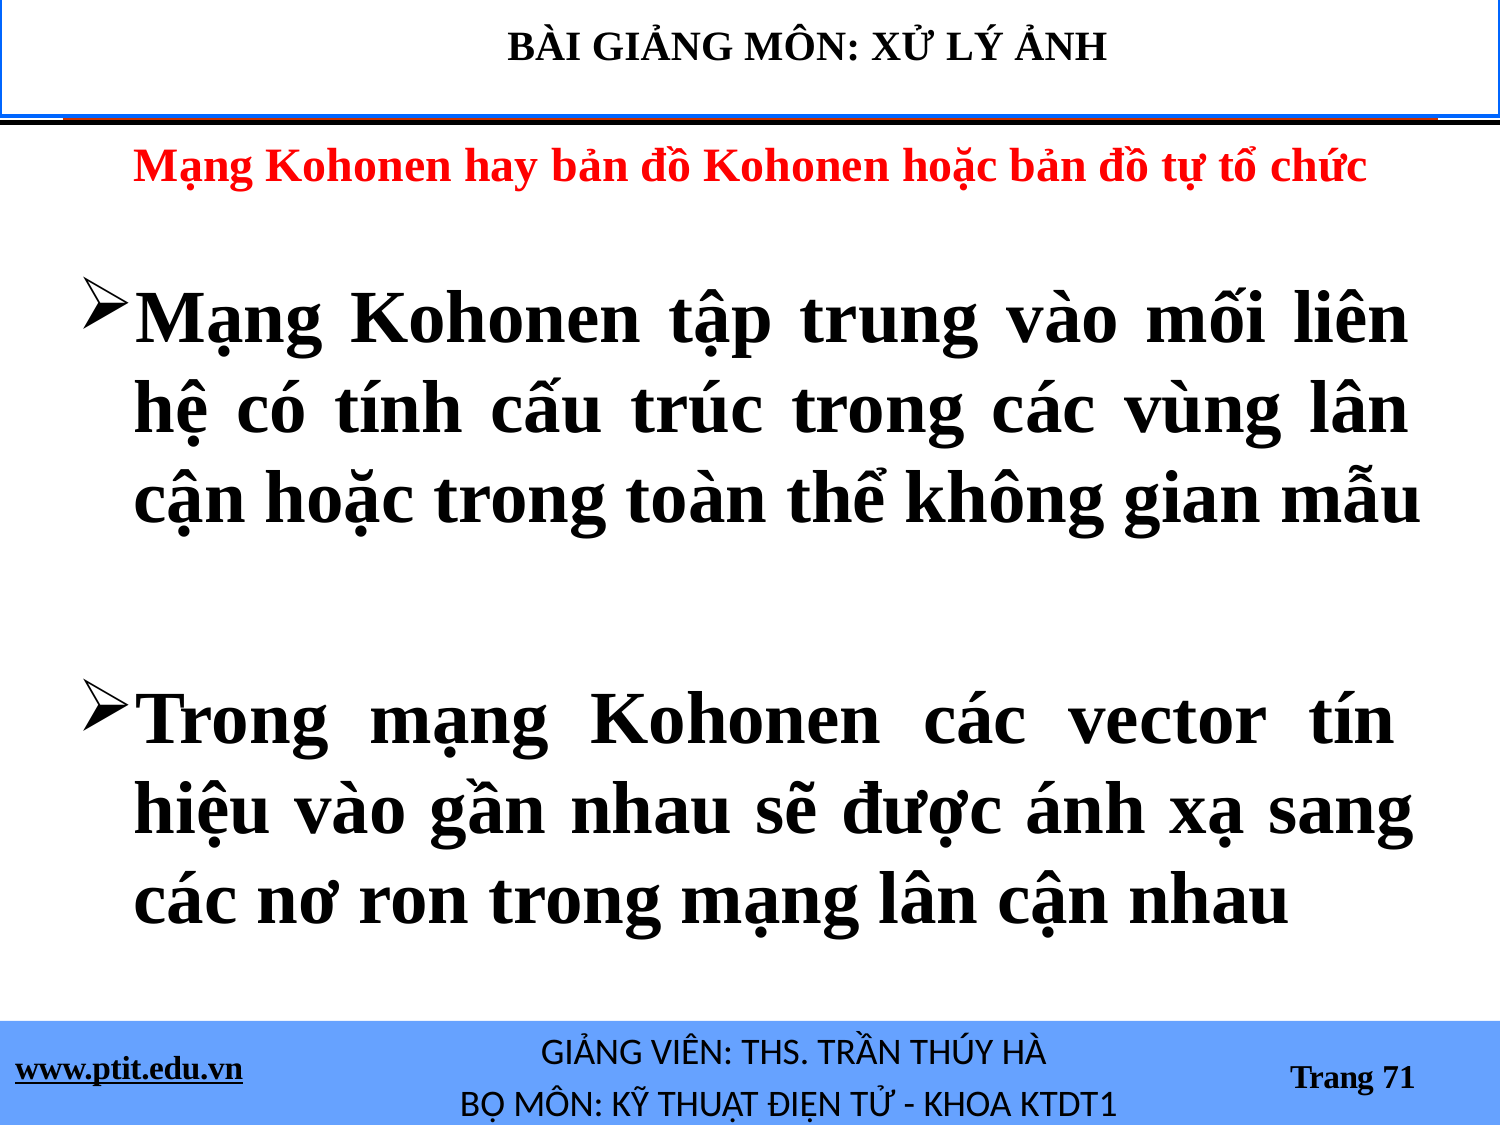

BÀI GIẢNG MÔN: XỬ LÝ ẢNH

Mạng Kohonen hay bản đồ Kohonen hoặc bản đồ tự tổ chức
Mạng Kohonen tập trung vào mối liên  hệ có tính cấu trúc trong các vùng lân  cận hoặc trong toàn thể không gian mẫu

Trong mạng Kohonen các vector tín  hiệu vào gần nhau sẽ được ánh xạ sang  các nơ ron trong mạng lân cận nhau

GIẢNG VIÊN: THS. TRẦN THÚY HÀ
BỘ MÔN: KỸ THUẬT ĐIỆN TỬ - KHOA KTDT1
www.ptit.edu.vn
Trang 71